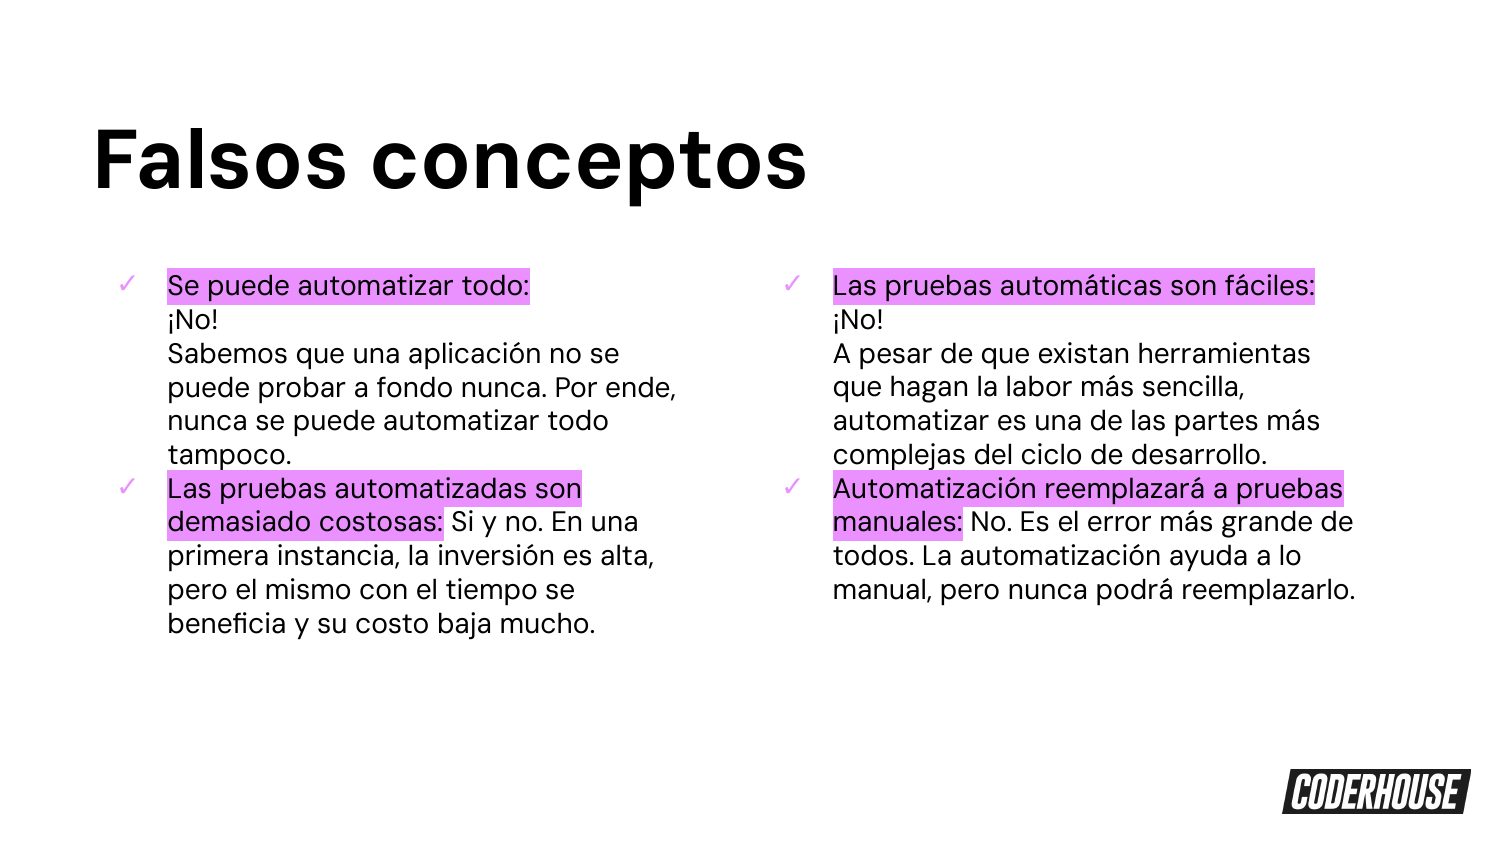

Falsos conceptos
Se puede automatizar todo:
¡No!
Sabemos que una aplicación no se puede probar a fondo nunca. Por ende, nunca se puede automatizar todo tampoco.
Las pruebas automatizadas son demasiado costosas: Si y no. En una primera instancia, la inversión es alta, pero el mismo con el tiempo se beneficia y su costo baja mucho.
Las pruebas automáticas son fáciles: ¡No!
A pesar de que existan herramientas que hagan la labor más sencilla, automatizar es una de las partes más complejas del ciclo de desarrollo.
Automatización reemplazará a pruebas manuales: No. Es el error más grande de todos. La automatización ayuda a lo manual, pero nunca podrá reemplazarlo.